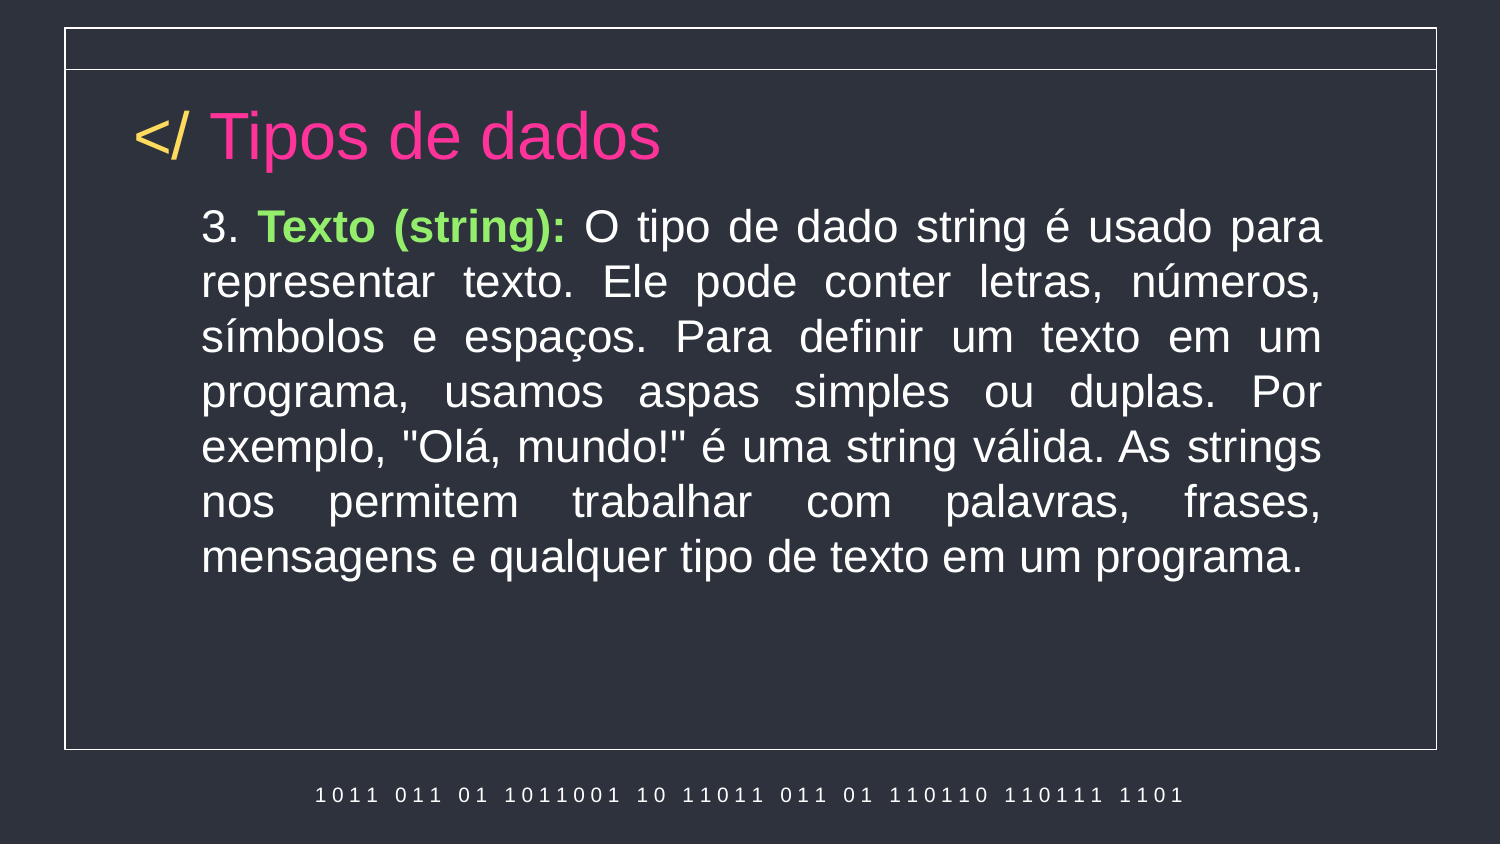

# </ Tipos de dados
3. Texto (string): O tipo de dado string é usado para representar texto. Ele pode conter letras, números, símbolos e espaços. Para definir um texto em um programa, usamos aspas simples ou duplas. Por exemplo, "Olá, mundo!" é uma string válida. As strings nos permitem trabalhar com palavras, frases, mensagens e qualquer tipo de texto em um programa.